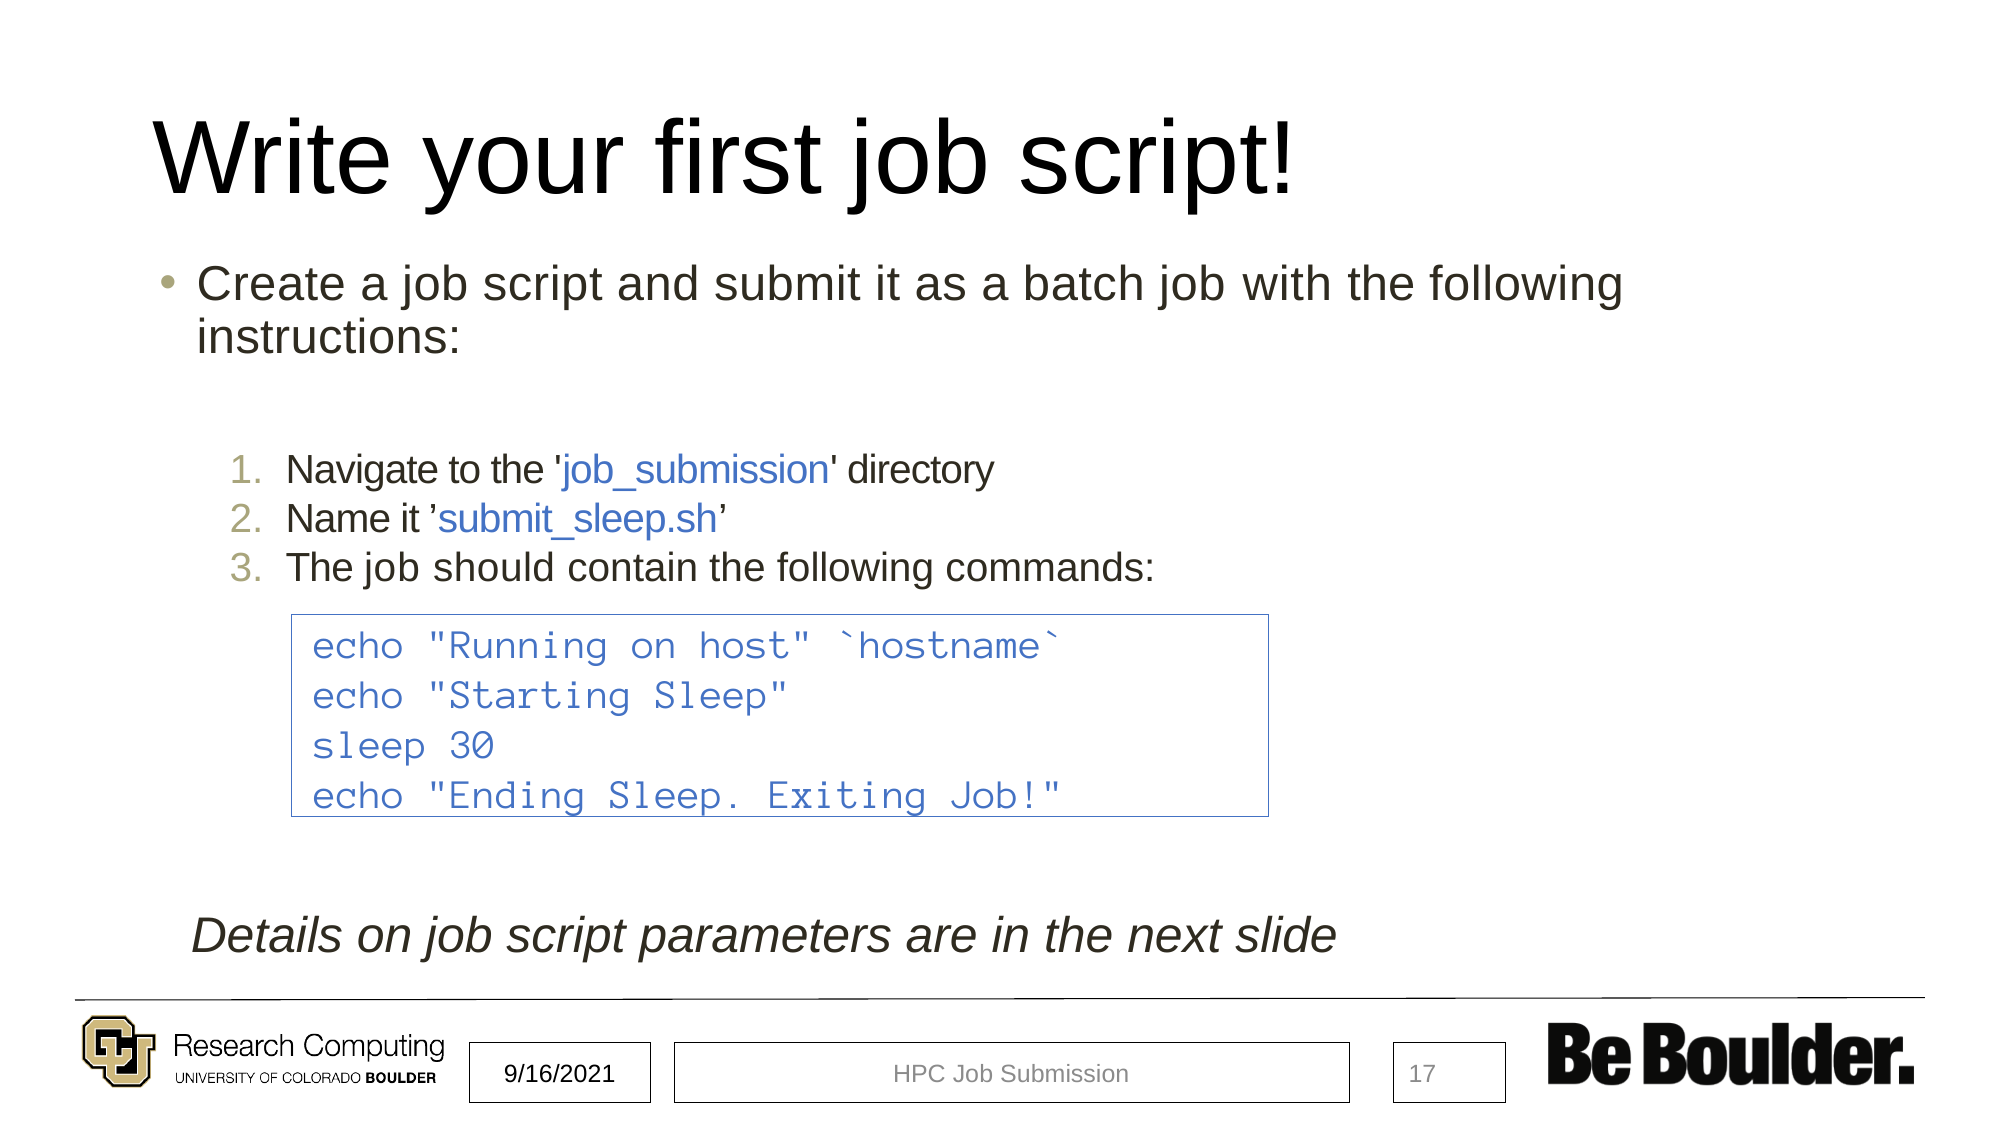

# Write your first job script!
Create a job script and submit it as a batch job with the following instructions:

Navigate to the 'job_submission' directory
Name it ’submit_sleep.sh’
The job should contain the following commands:
 echo "Running on host" `hostname`
 echo "Starting Sleep"
 sleep 30
 echo "Ending Sleep. Exiting Job!"
Details on job script parameters are in the next slide

9/16/2021
HPC Job Submission
17